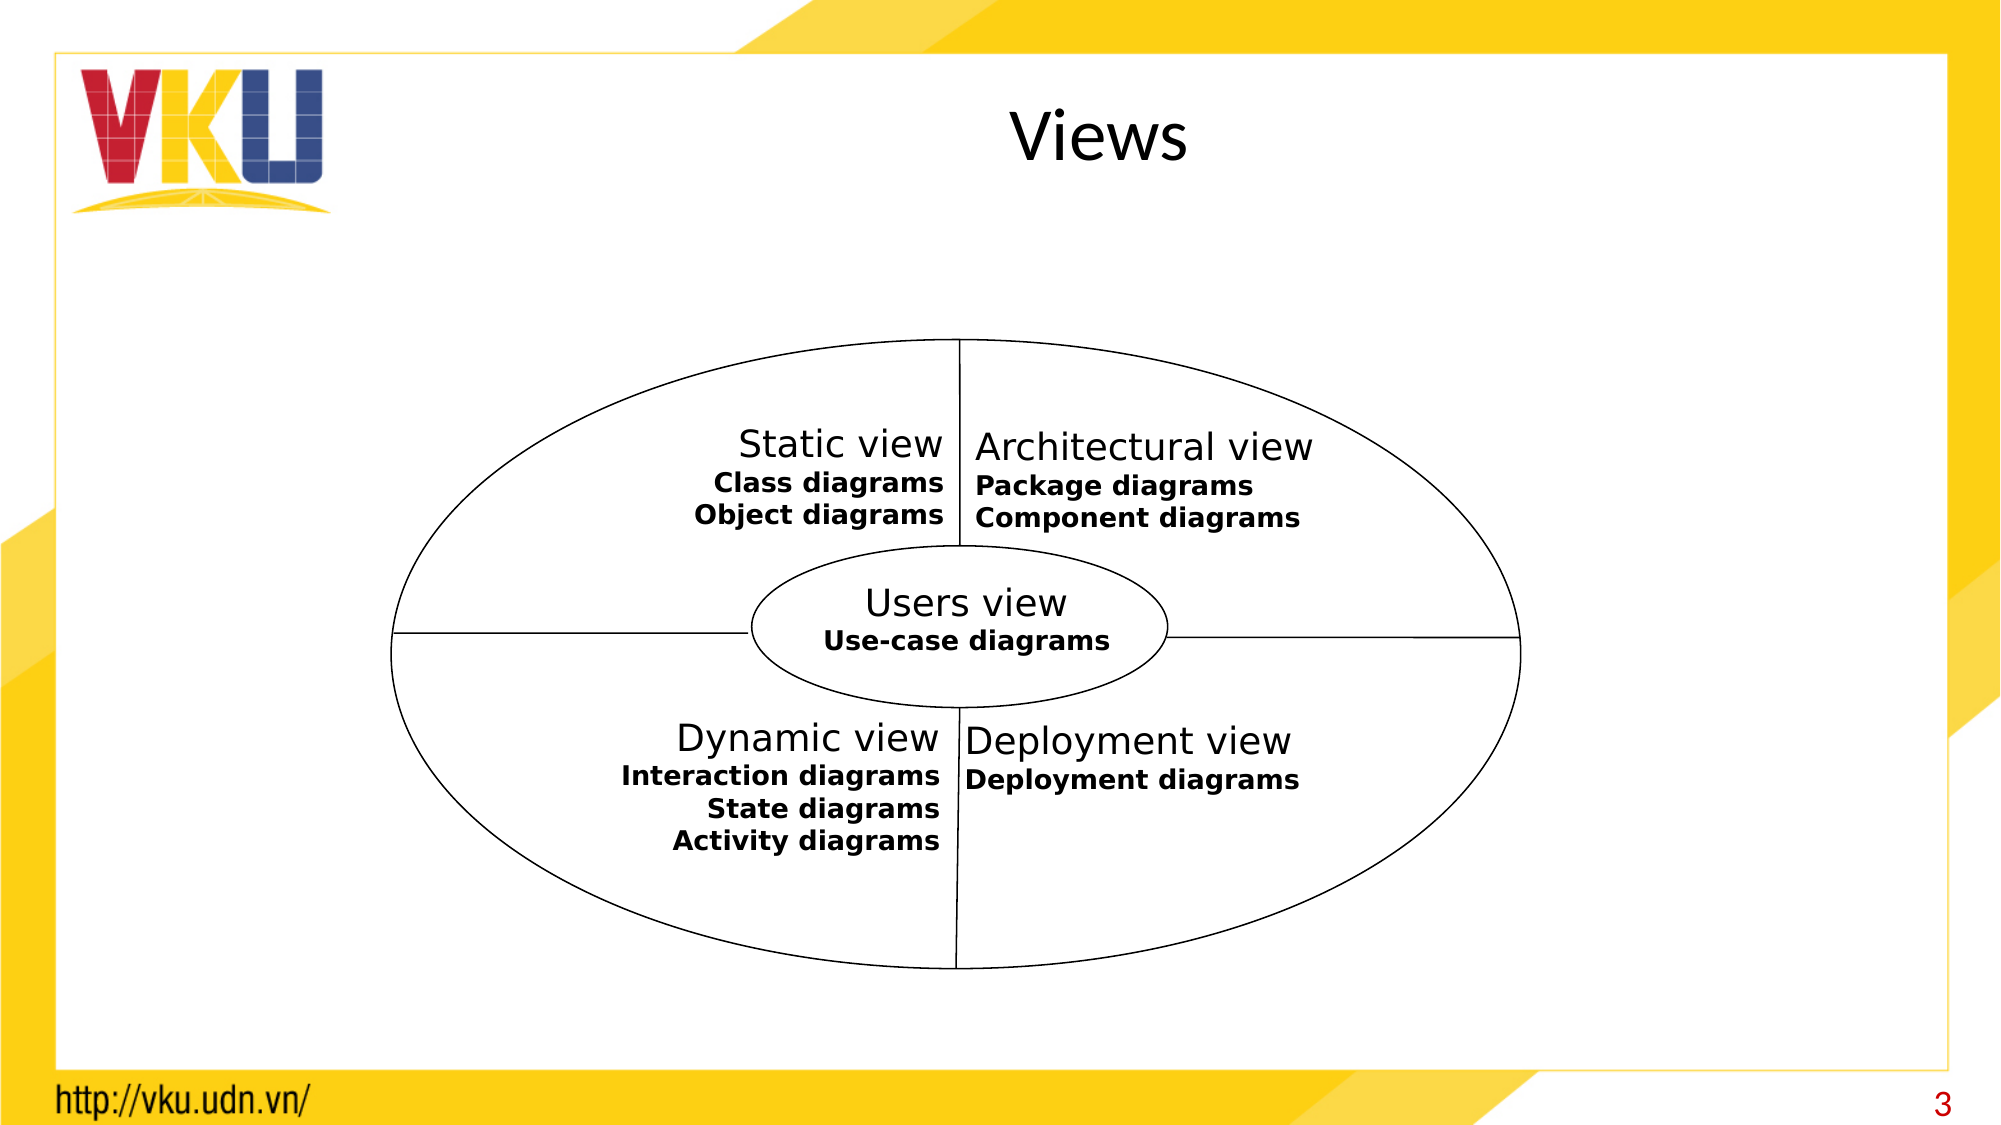

# Views

Static view
Class diagrams
Object diagrams
Architectural view
Package diagrams
Component diagrams

Users view
Use-case diagrams

Dynamic view
Interaction diagrams
State diagrams
Activity diagrams

Deployment view
Deployment diagrams
3